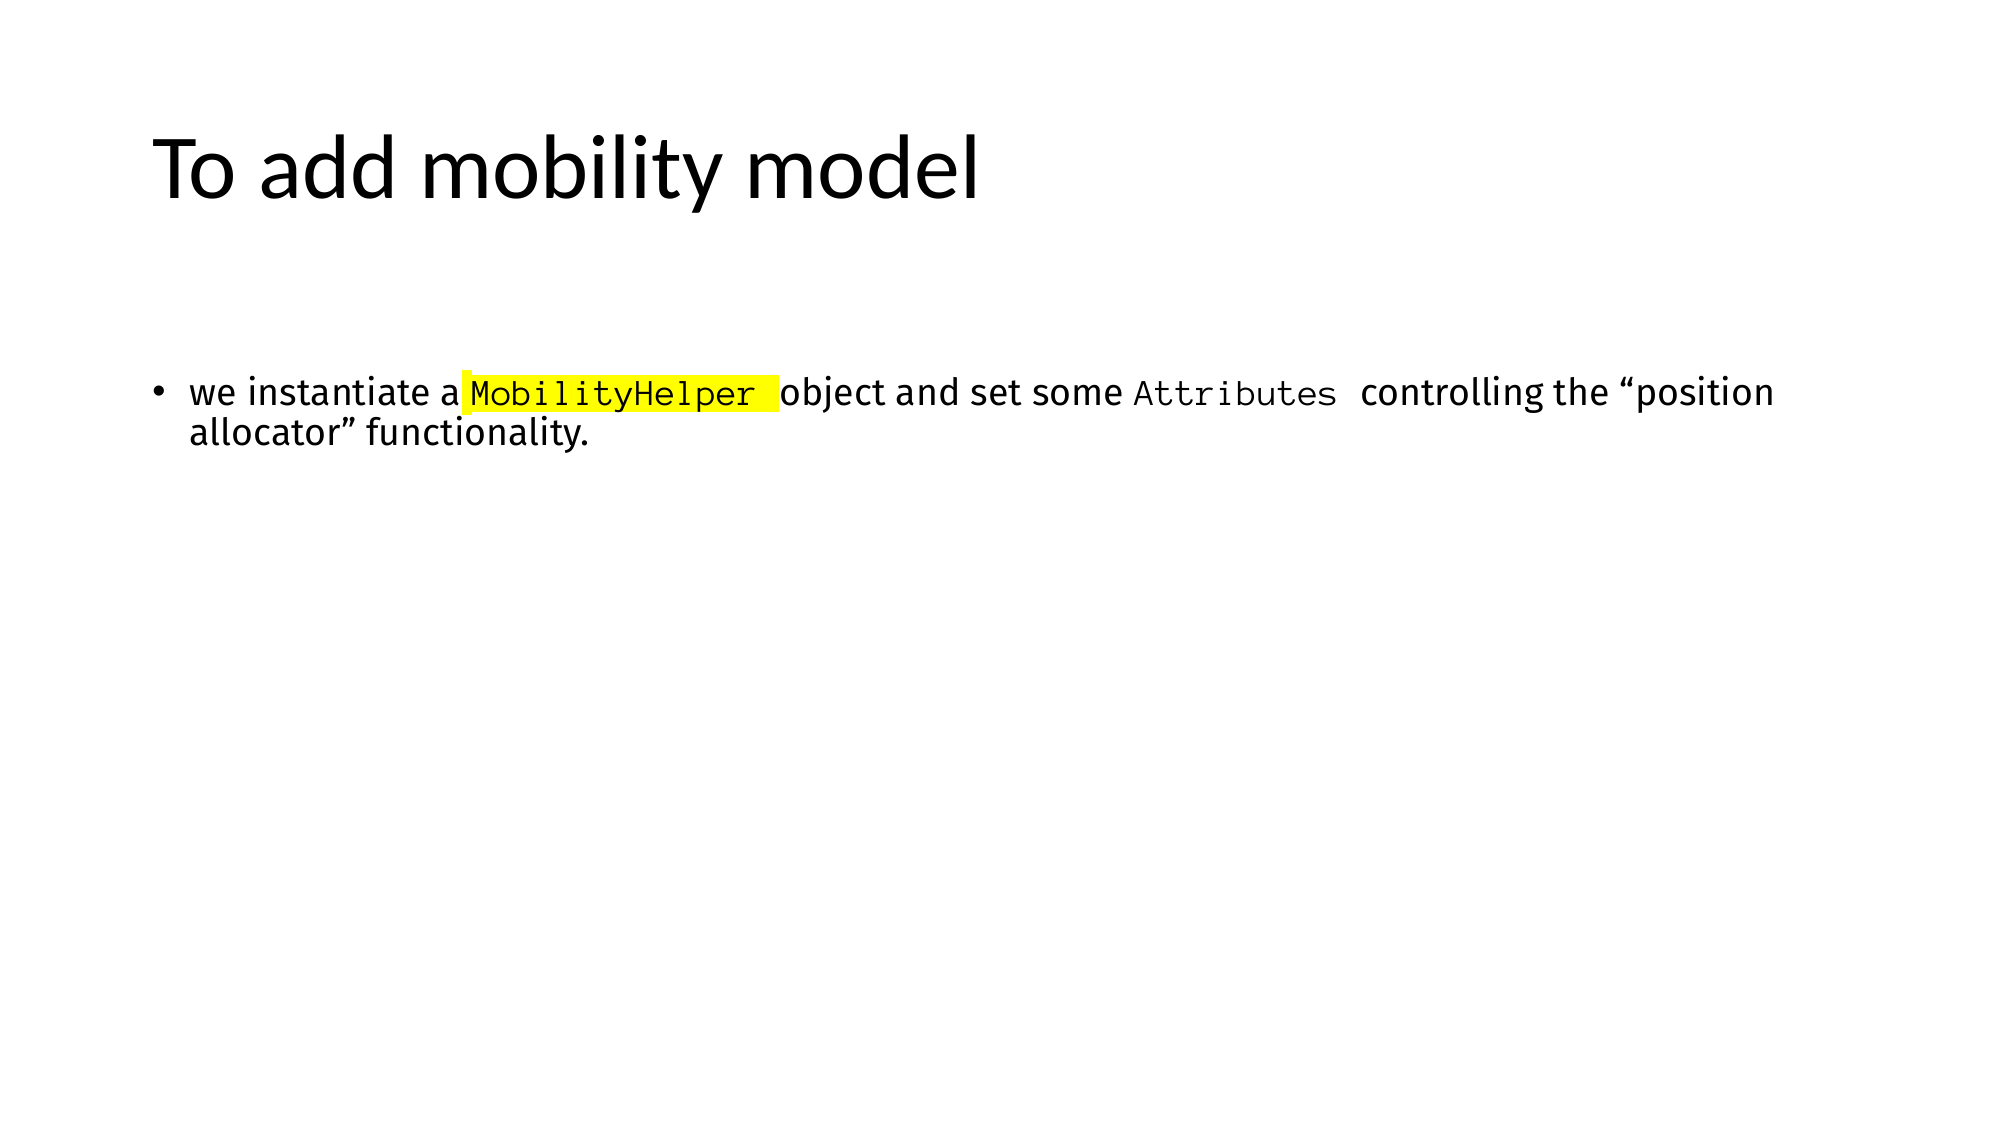

# To add mobility model

we instantiate a MobilityHelper object and set some Attributes controlling the “position allocator” functionality.